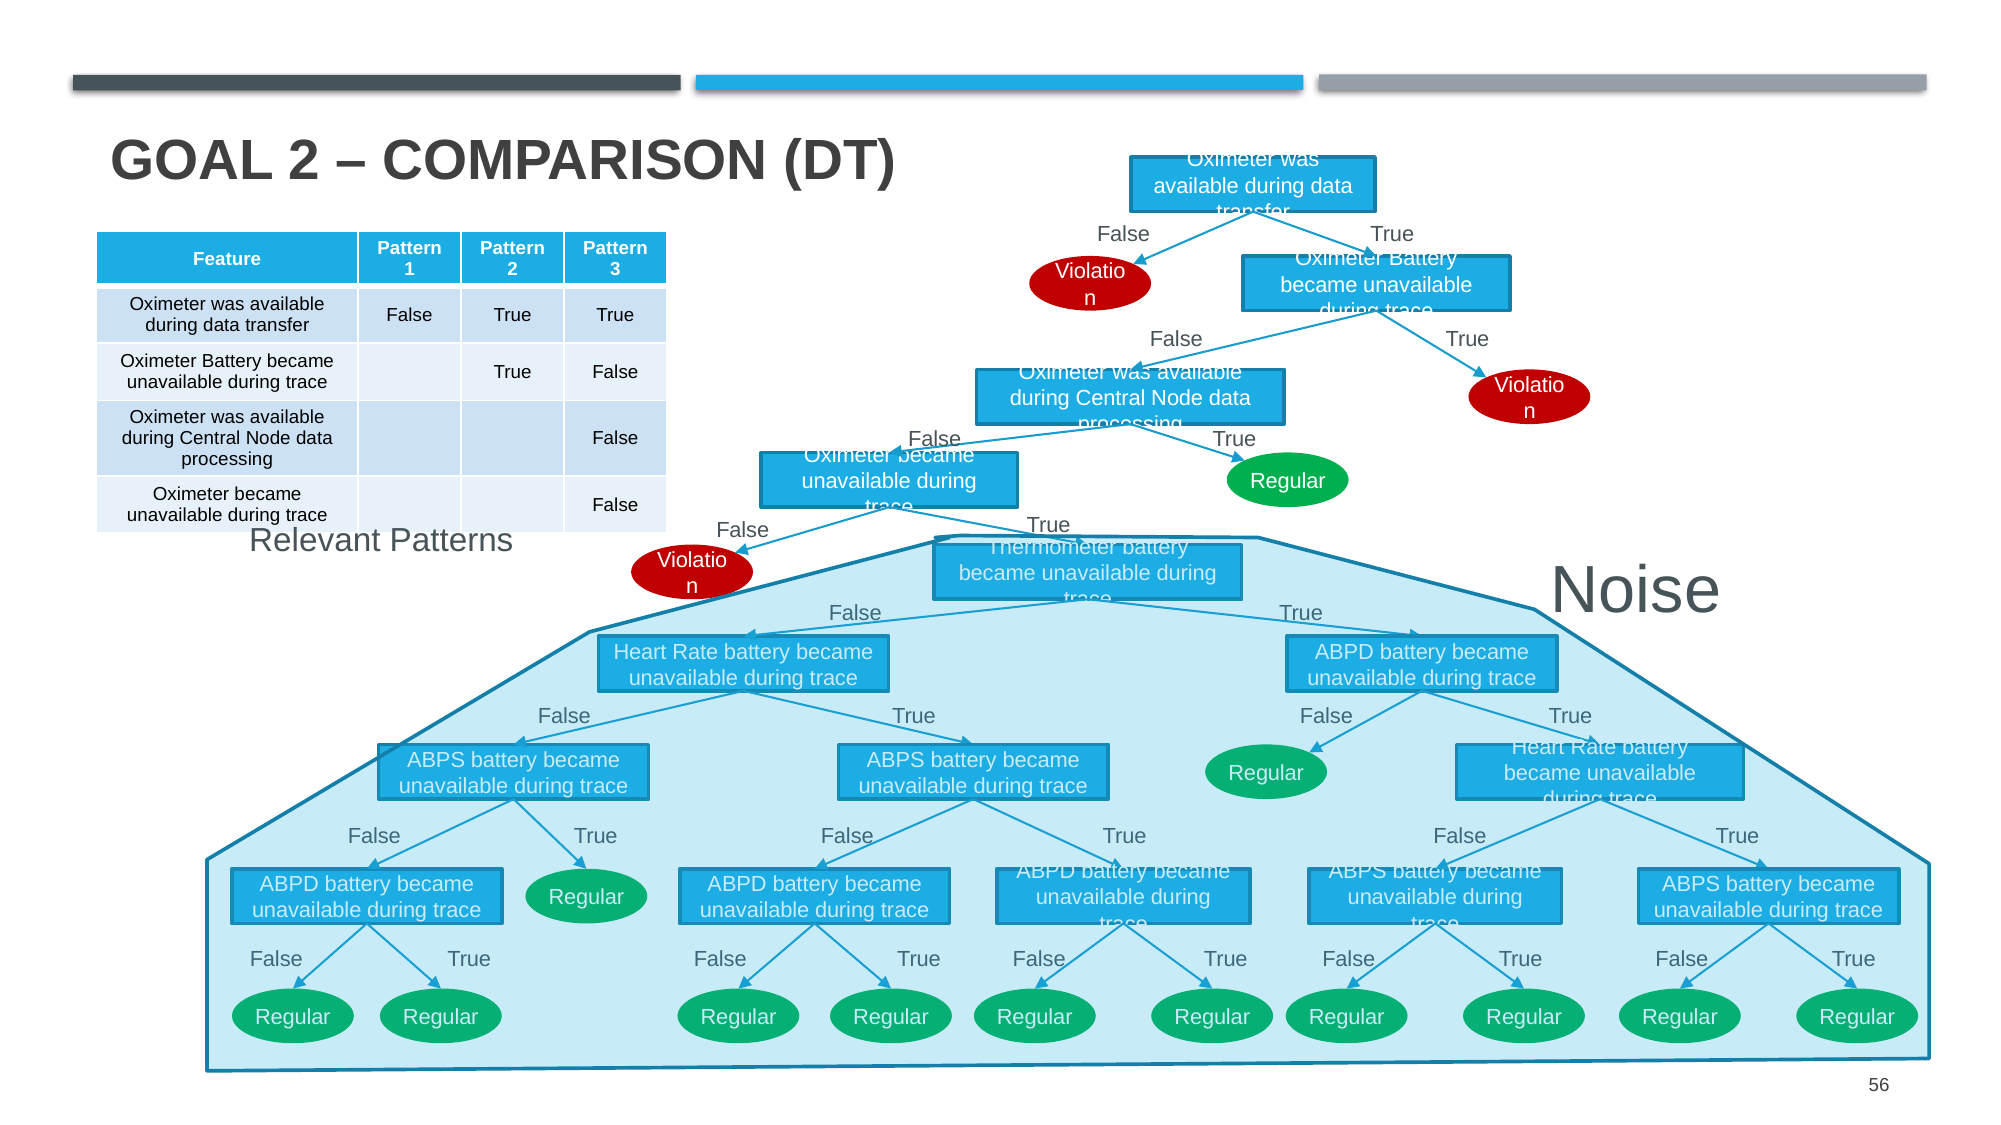

Goal 2 – comparison (DT)
Oximeter was available during data transfer
False
True
| Feature | Pattern 1 | Pattern 2 | Pattern 3 |
| --- | --- | --- | --- |
| Oximeter was available during data transfer | False | True | True |
| Oximeter Battery became unavailable during trace |  | True | False |
| Oximeter was available during Central Node data processing |  |  | False |
| Oximeter became unavailable during trace |  |  | False |

Violation
Oximeter Battery became unavailable during trace
False
True
Oximeter was available during Central Node data processing

Violation
False
True
Oximeter became unavailable during trace

Regular
Relevant Patterns
True
False

Violation
Thermometer battery became unavailable during trace
Noise
False
True
Heart Rate battery became unavailable during trace
ABPD battery became unavailable during trace
False
True
False
True
ABPS battery became unavailable during trace
ABPS battery became unavailable during trace

Regular
Heart Rate battery became unavailable during trace
False
True
False
True
False
True
ABPD battery became unavailable during trace

Regular
ABPD battery became unavailable during trace
ABPD battery became unavailable during trace
ABPS battery became unavailable during trace
ABPS battery became unavailable during trace
False
True
False
True
False
True
False
True
False
True

Regular

Regular

Regular

Regular

Regular

Regular

Regular

Regular

Regular

Regular
56